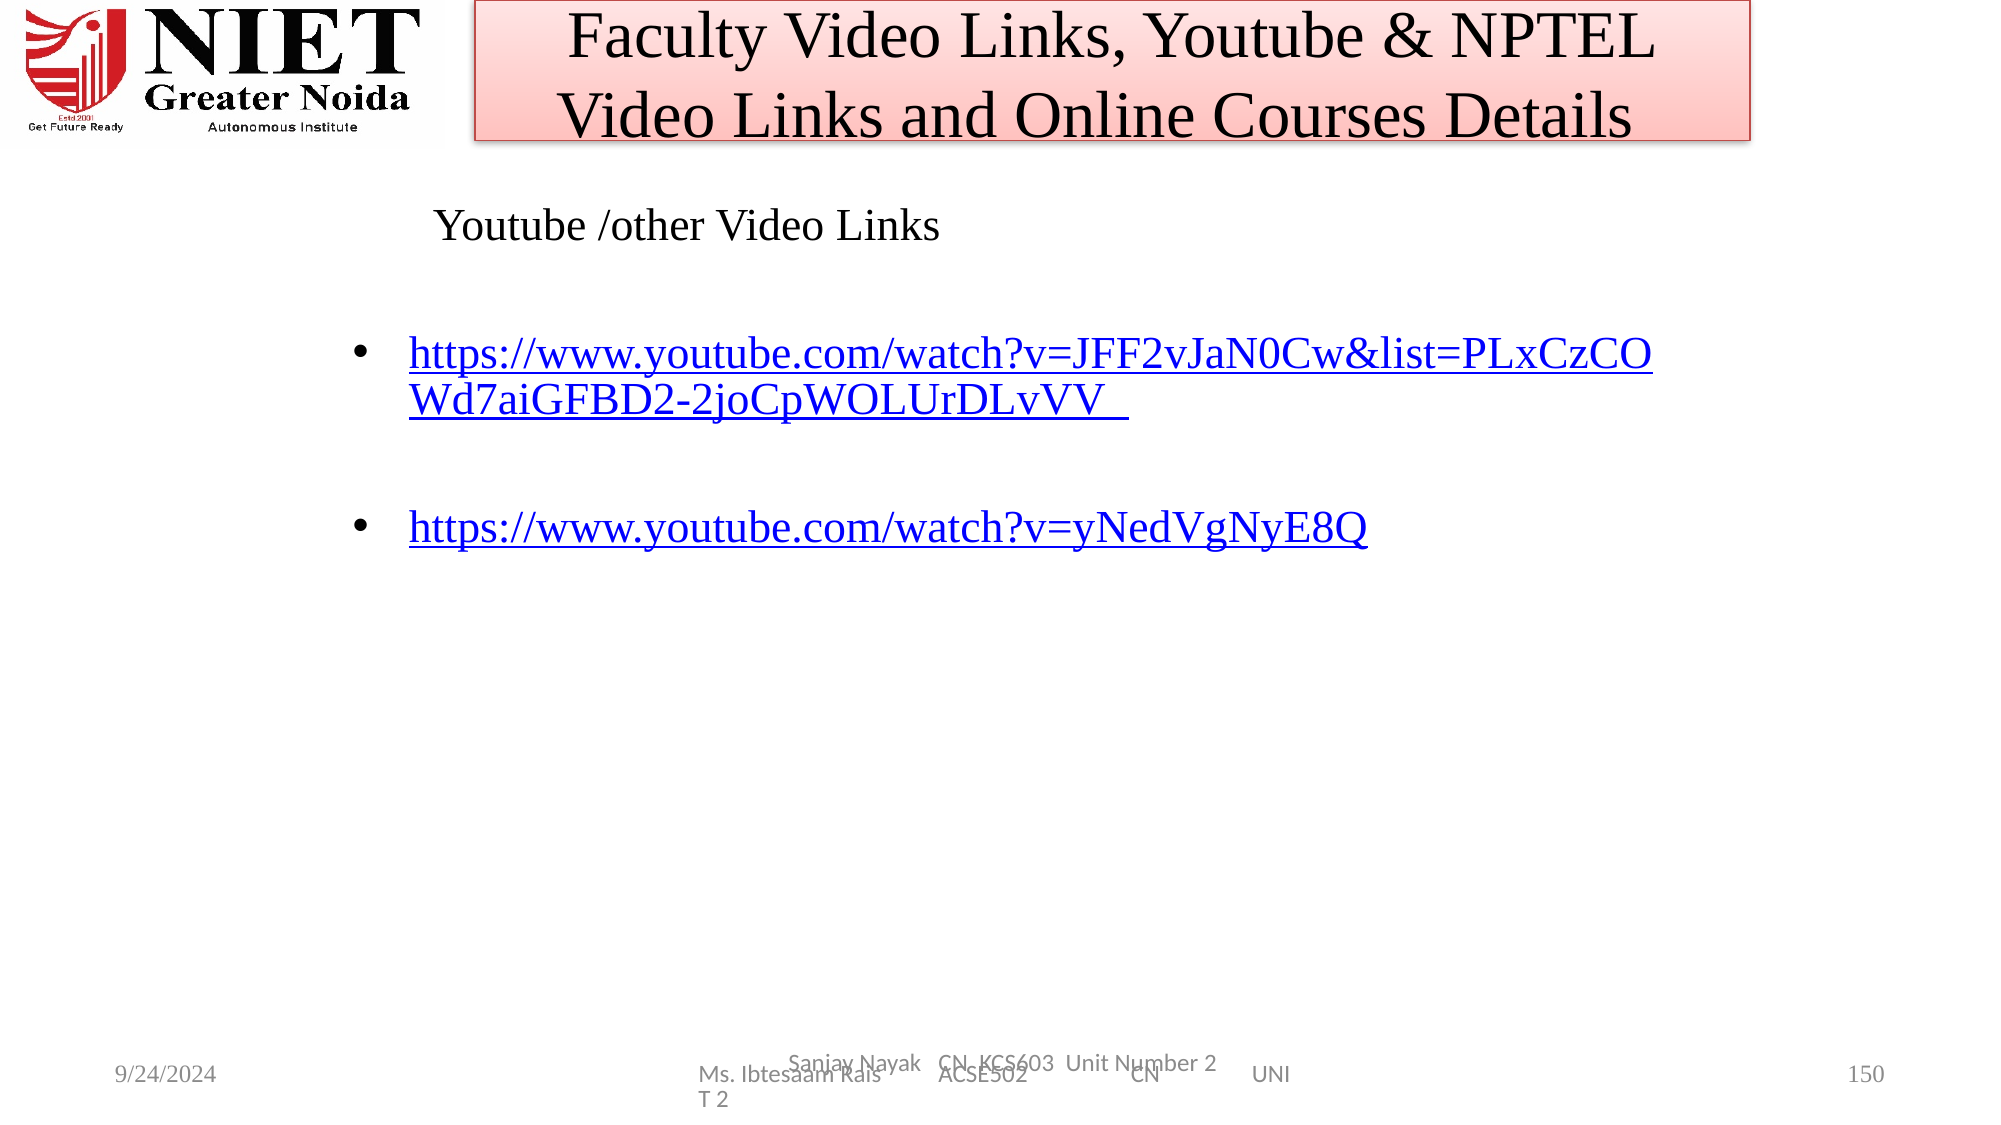

Faculty Video Links, Youtube & NPTEL Video Links and Online Courses Details
       Youtube /other Video Links

https://www.youtube.com/watch?v=JFF2vJaN0Cw&list=PLxCzCOWd7aiGFBD2-2joCpWOLUrDLvVV_

https://www.youtube.com/watch?v=yNedVgNyE8Q
Sanjay Nayak   CN  KCS603  Unit Number 2
9/24/2024
Ms. Ibtesaam Rais          ACSE502                  CN                UNIT 2
150